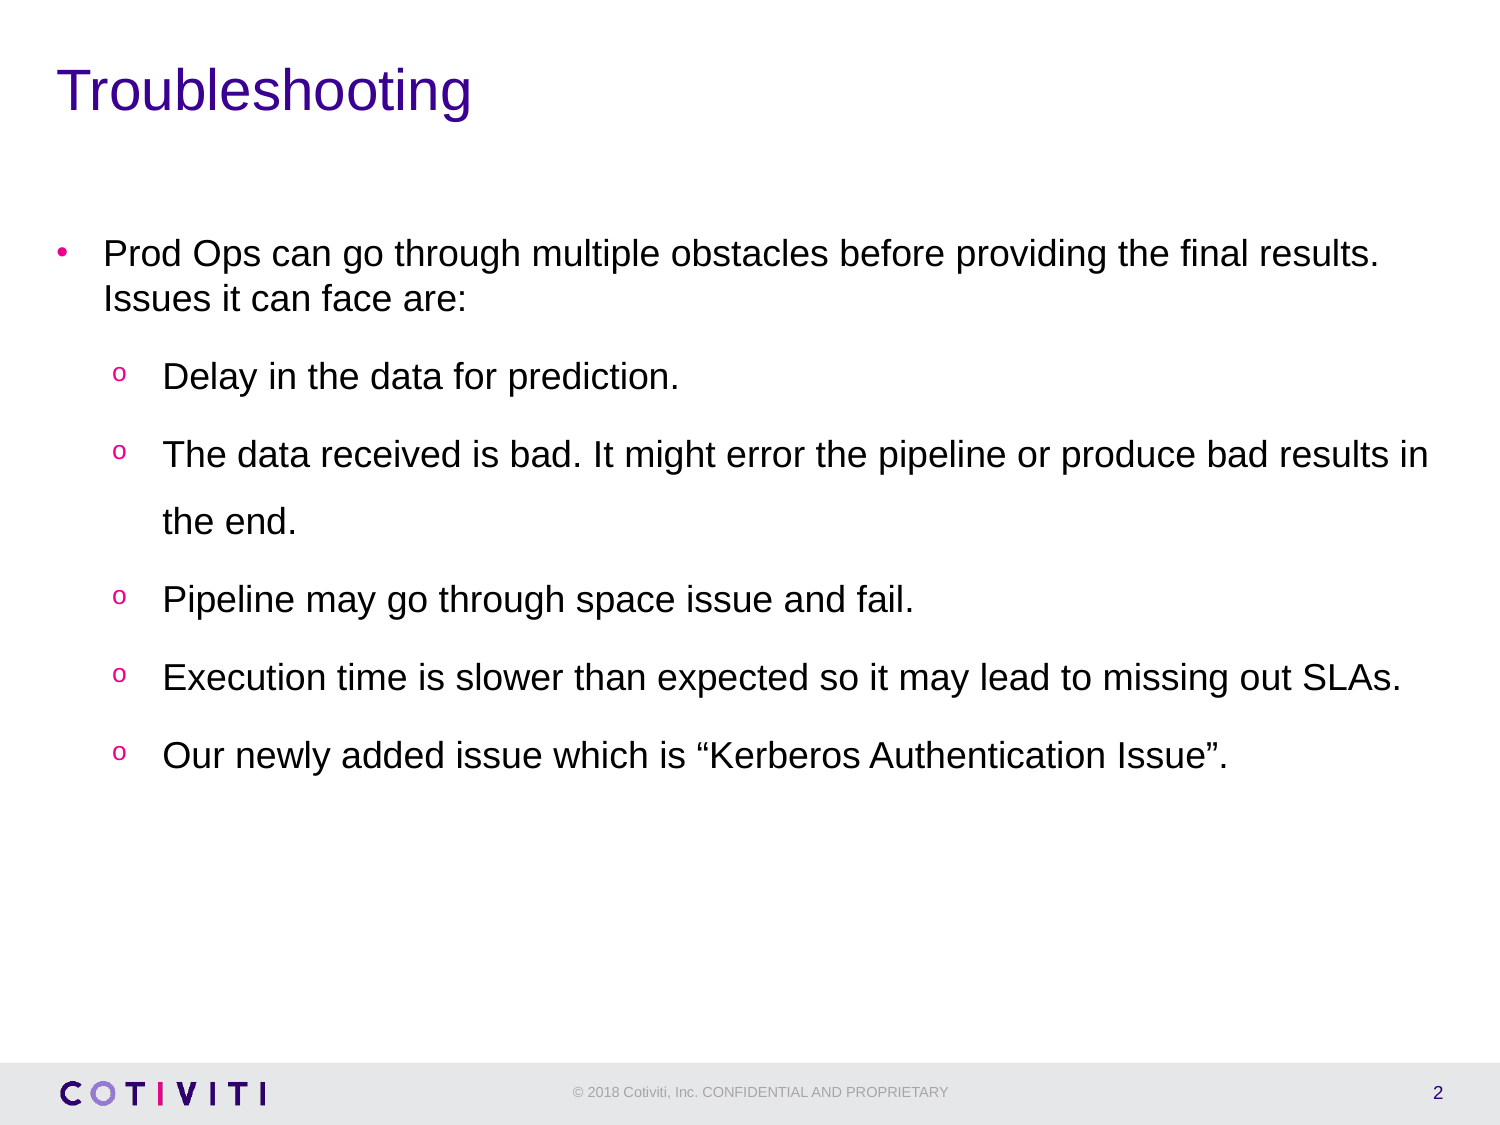

# Troubleshooting
Prod Ops can go through multiple obstacles before providing the final results. Issues it can face are:
Delay in the data for prediction.
The data received is bad. It might error the pipeline or produce bad results in the end.
Pipeline may go through space issue and fail.
Execution time is slower than expected so it may lead to missing out SLAs.
Our newly added issue which is “Kerberos Authentication Issue”.

2